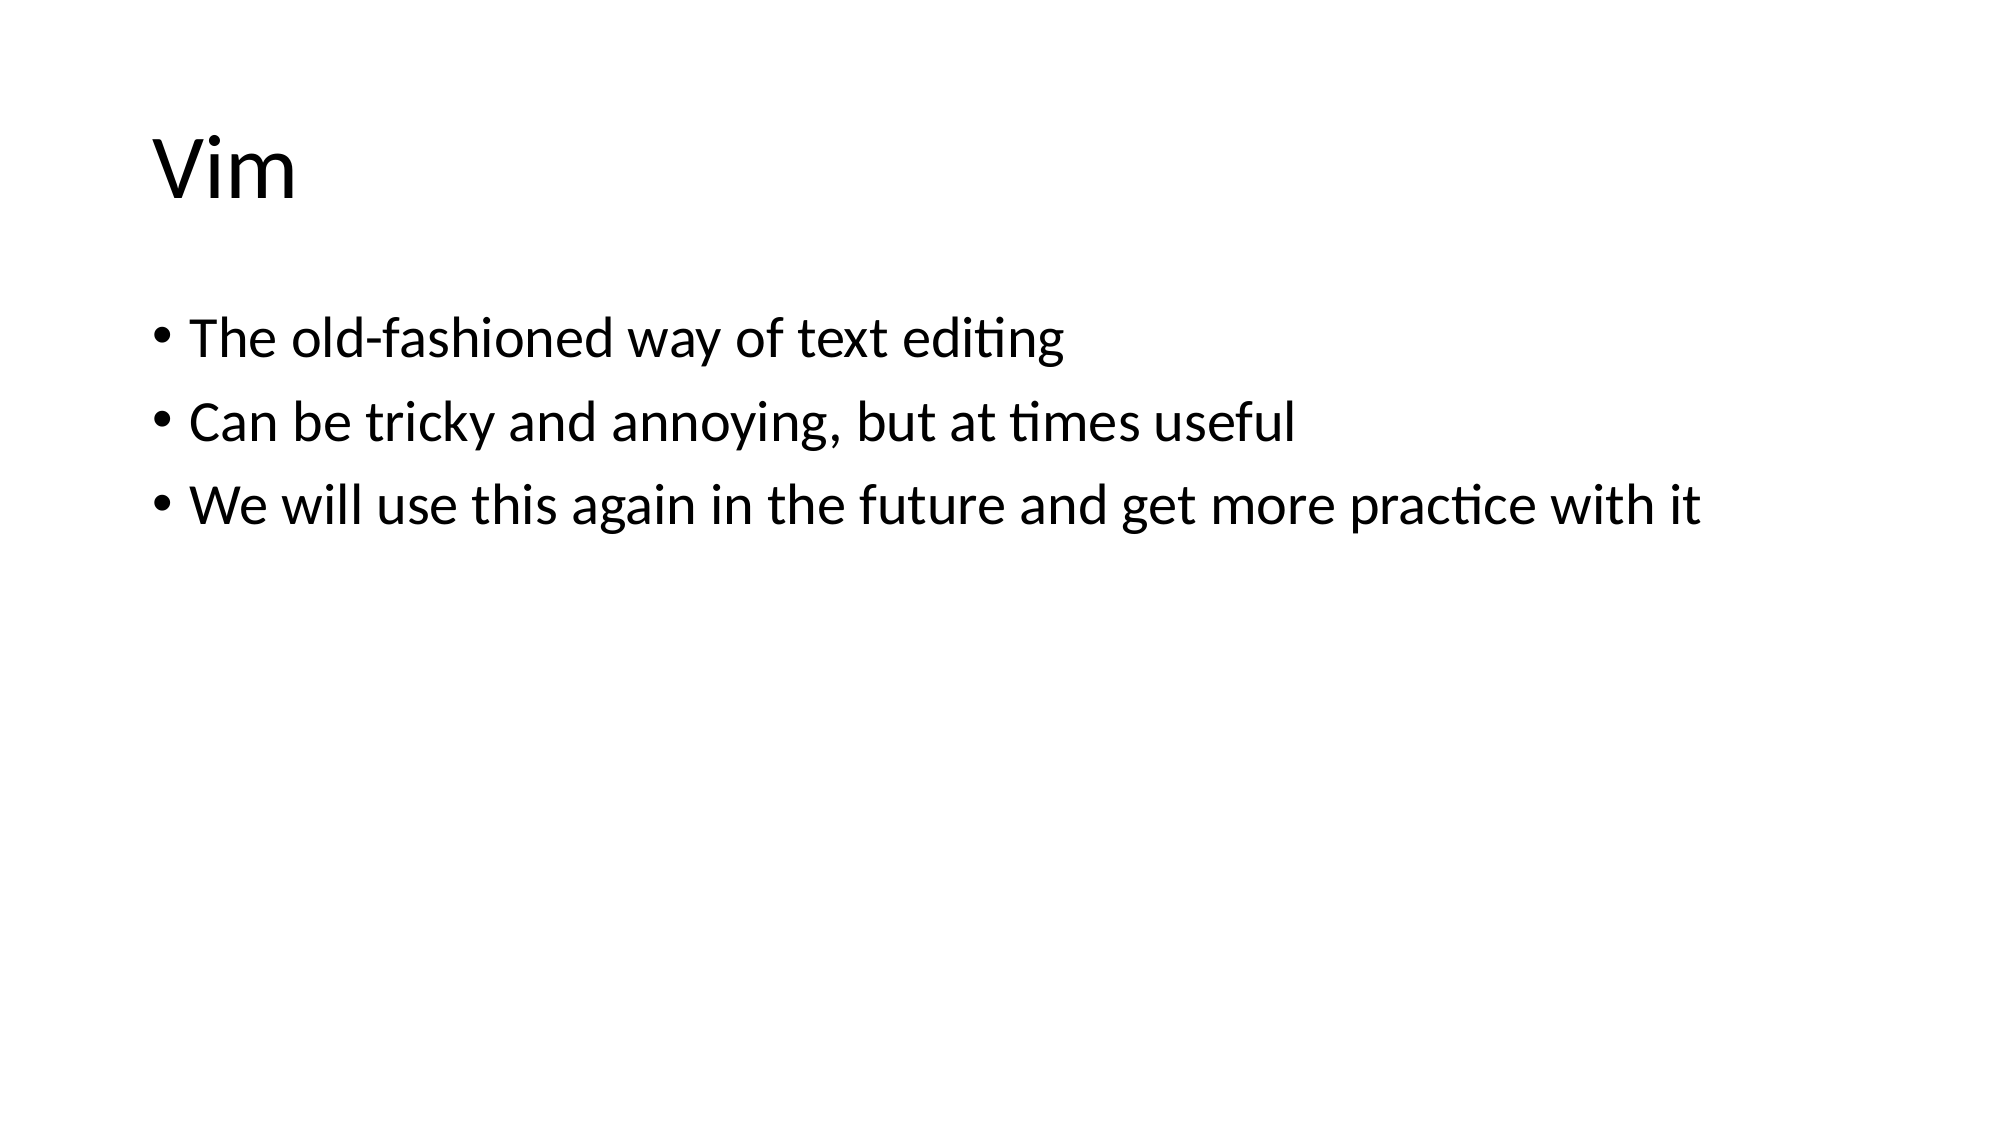

# Vim
The old-fashioned way of text editing
Can be tricky and annoying, but at times useful
We will use this again in the future and get more practice with it